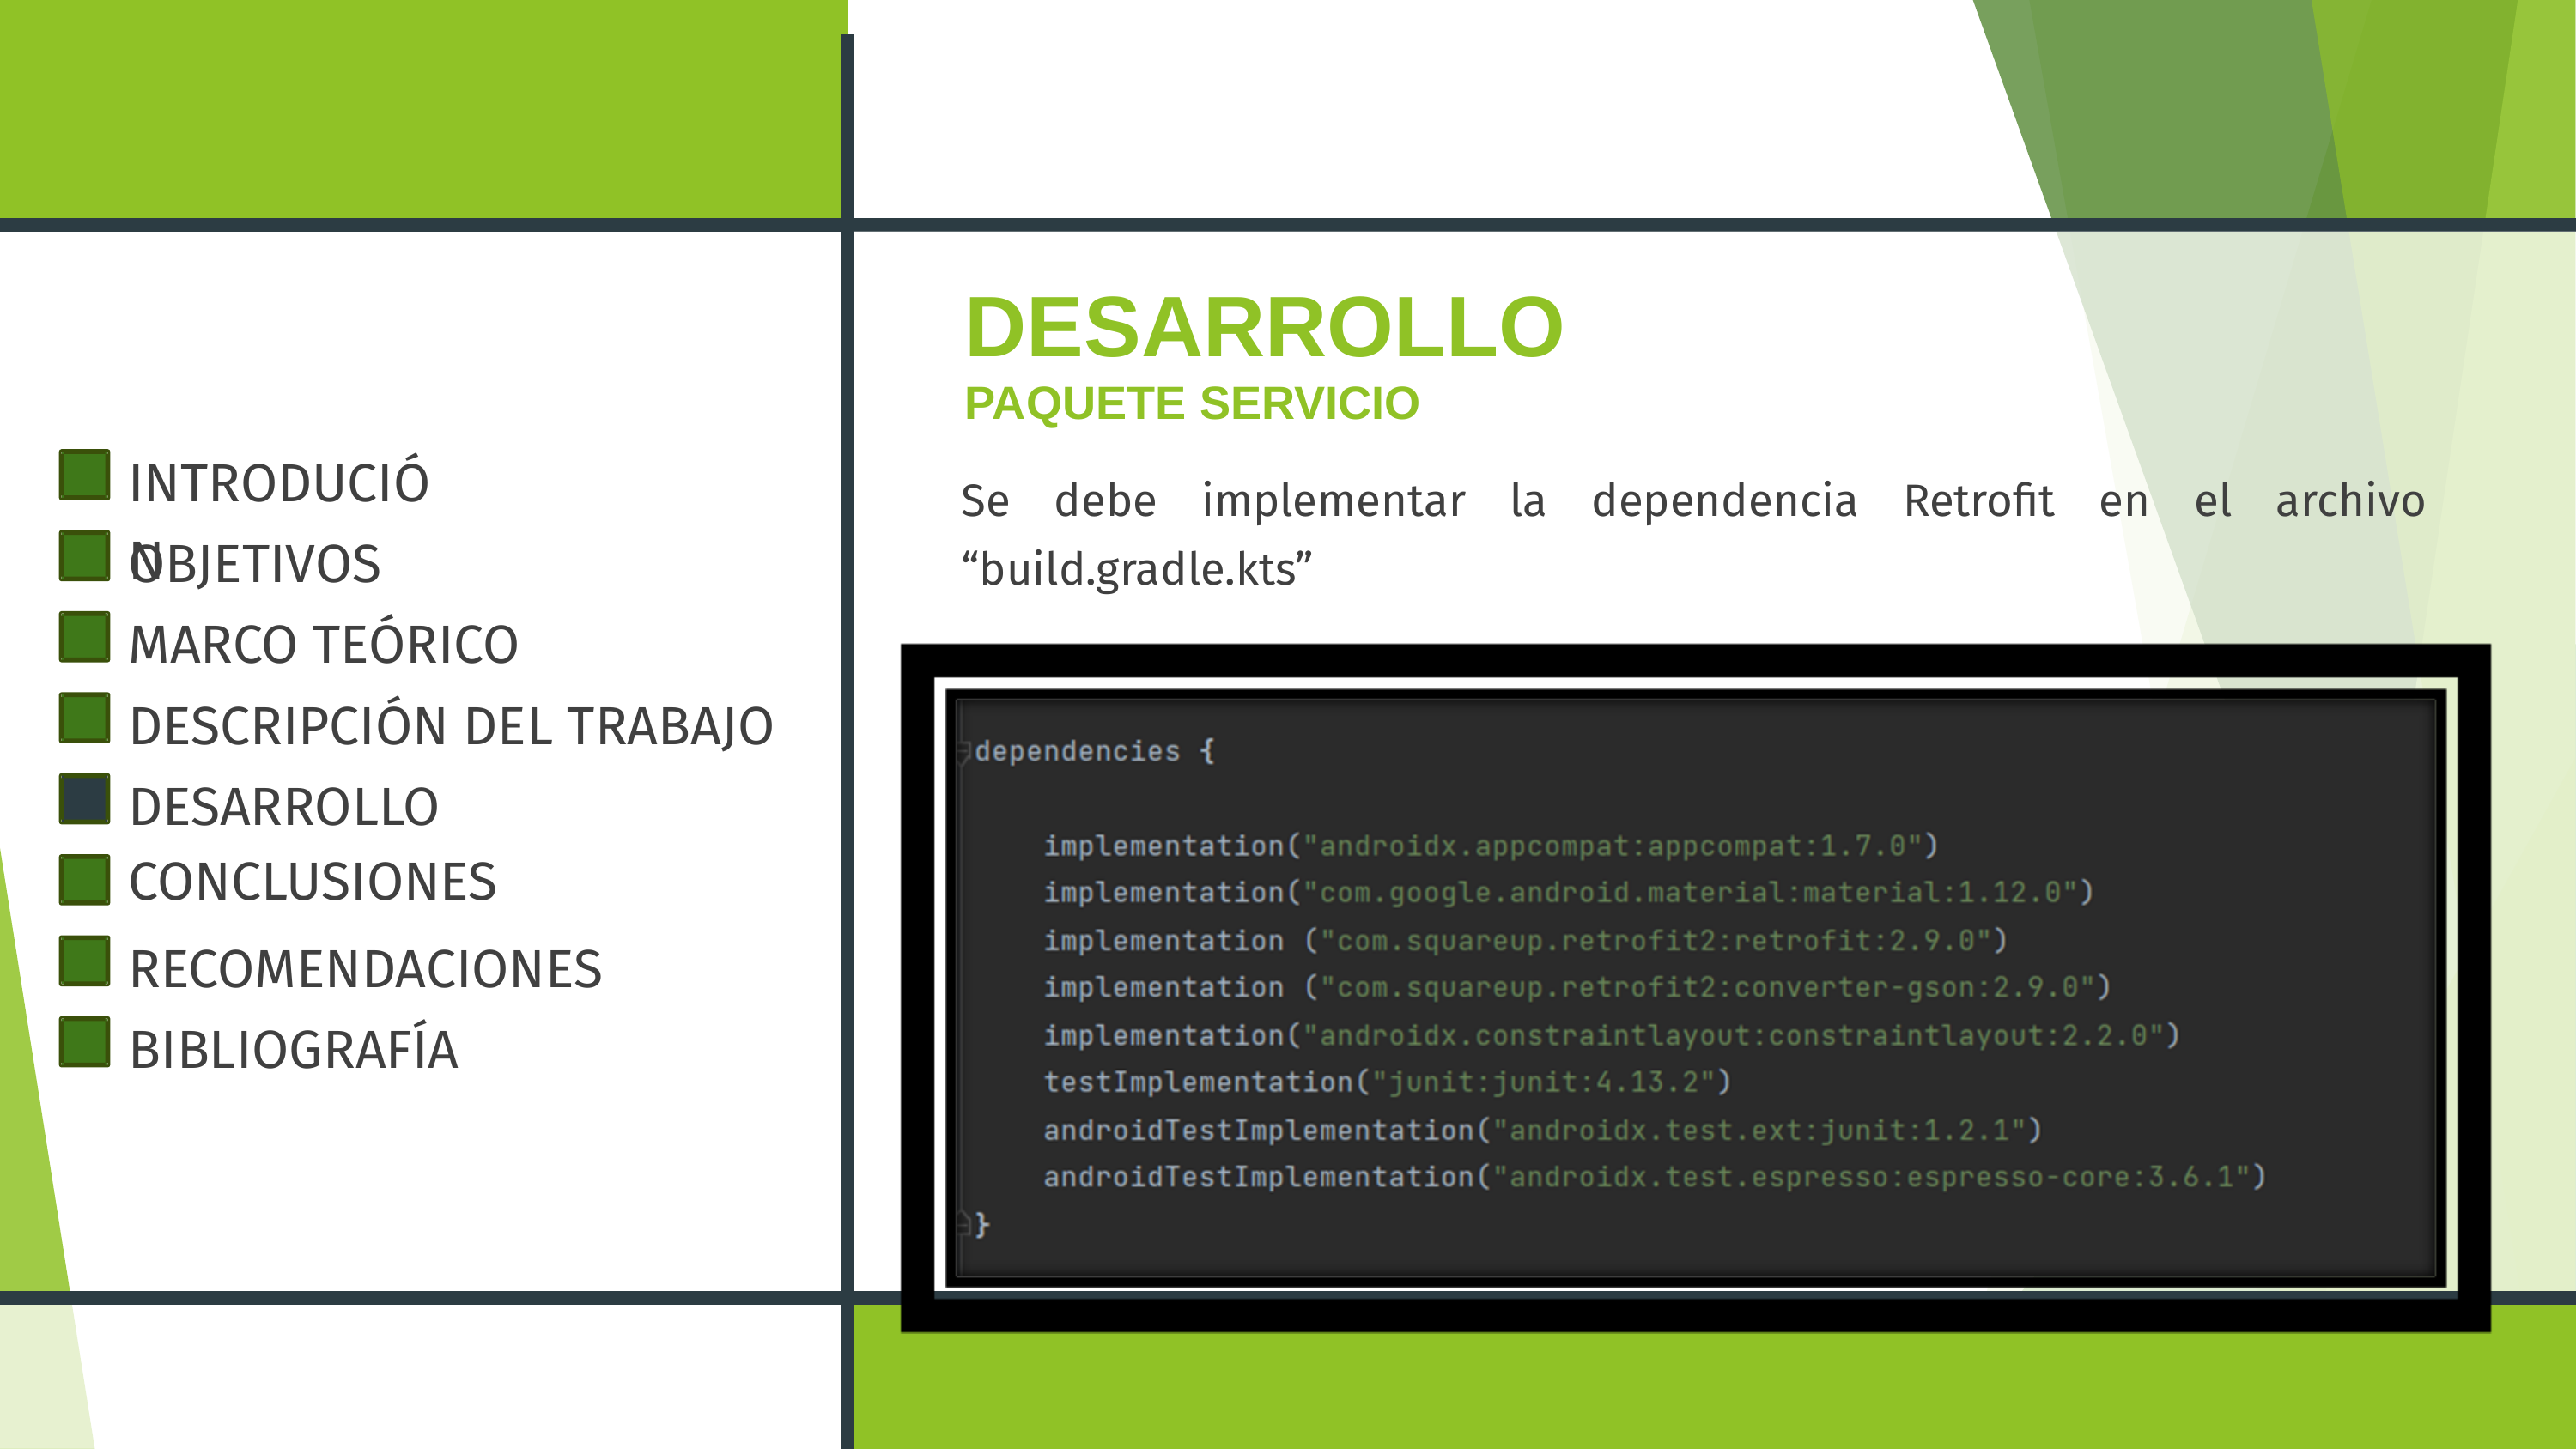

DESARROLLO
PAQUETE SERVICIO
INTRODUCIÓN

OBJETIVOS

MARCO TEÓRICO

DESCRIPCIÓN DEL TRABAJO

DESARROLLO

CONCLUSIONES

RECOMENDACIONES

BIBLIOGRAFÍA

Se debe implementar la dependencia Retrofit en el archivo “build.gradle.kts”